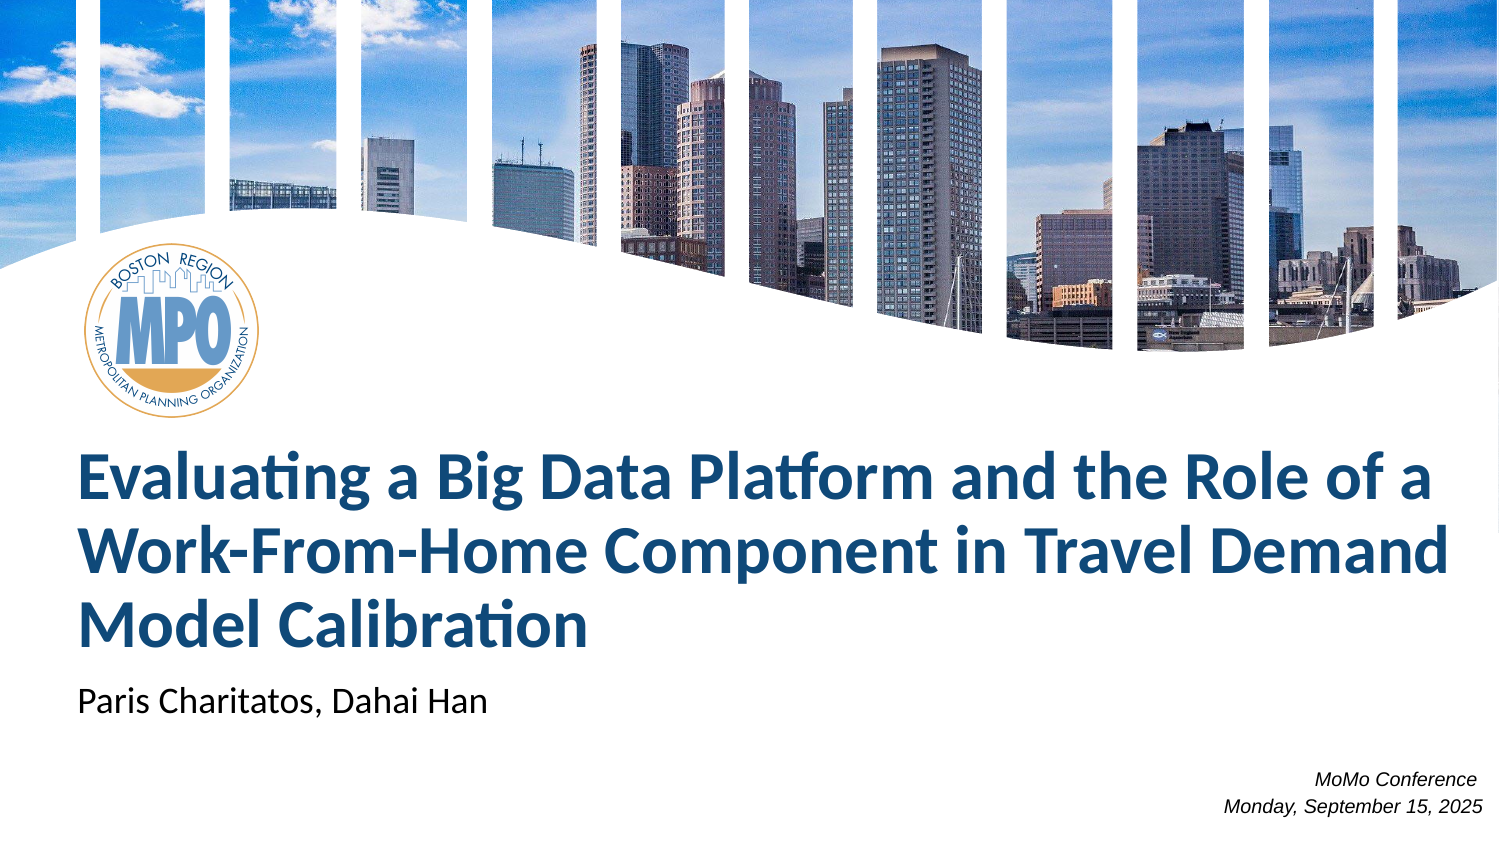

# Evaluating a Big Data Platform and the Role of a Work-From-Home Component in Travel Demand Model Calibration
Paris Charitatos, Dahai Han